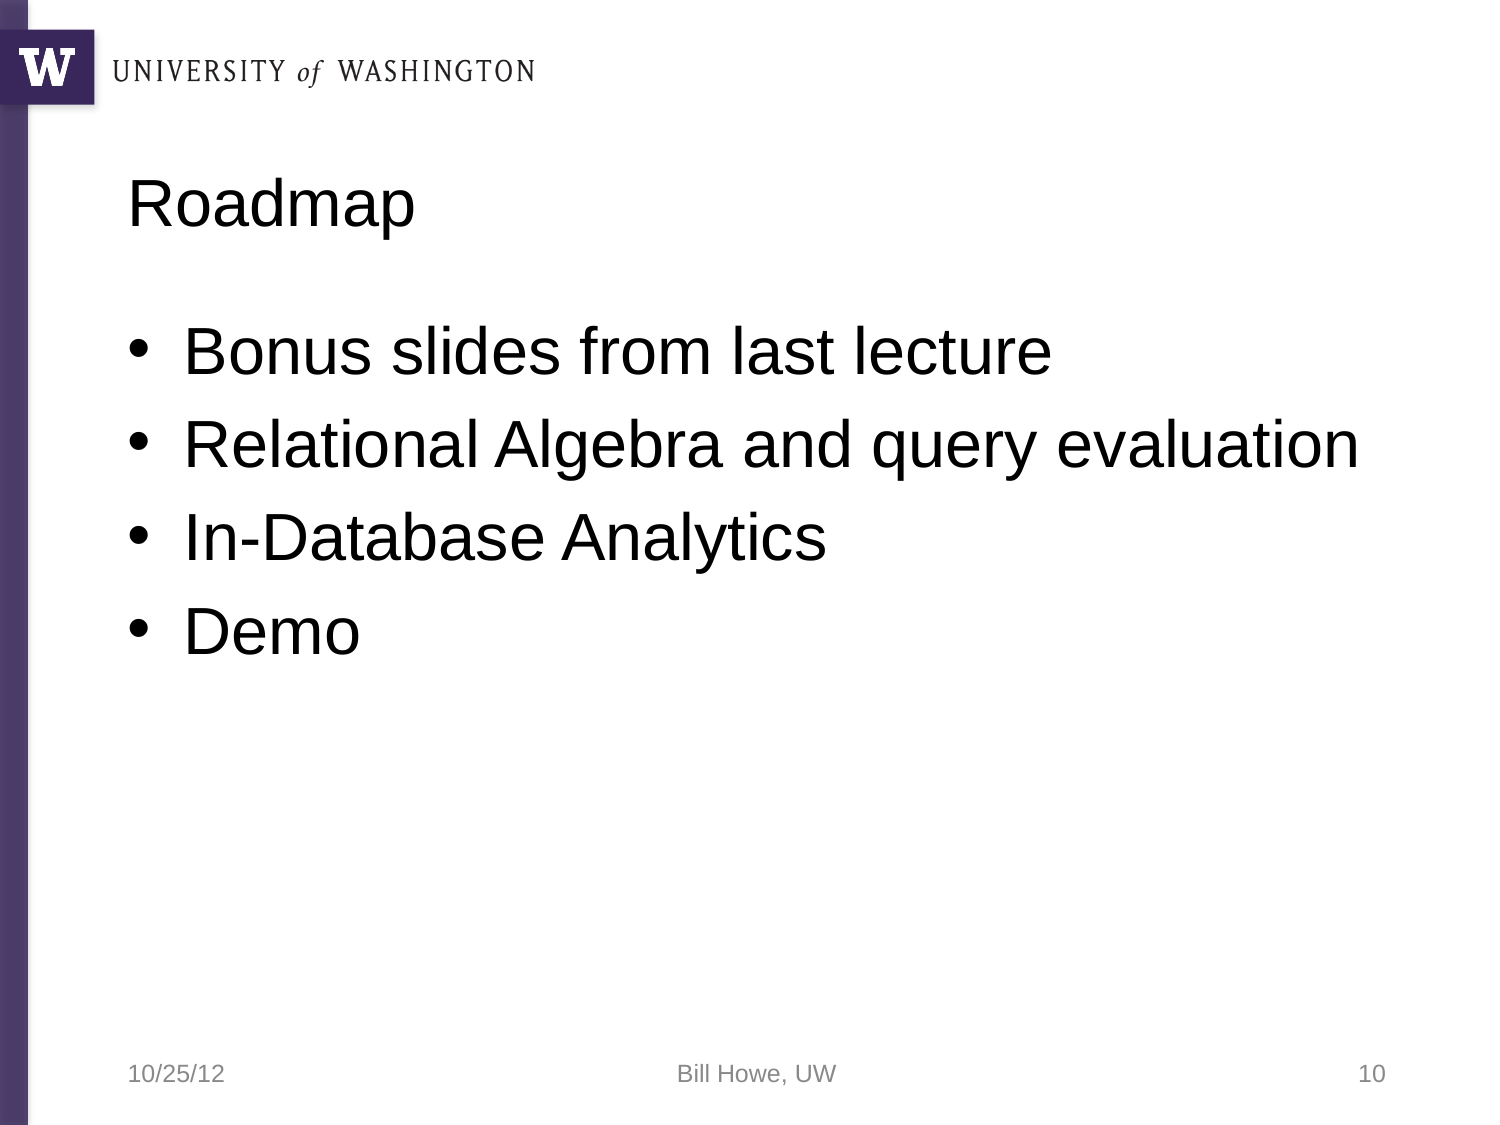

# Roadmap
Bonus slides from last lecture
Relational Algebra and query evaluation
In-Database Analytics
Demo
10/25/12
Bill Howe, UW
10